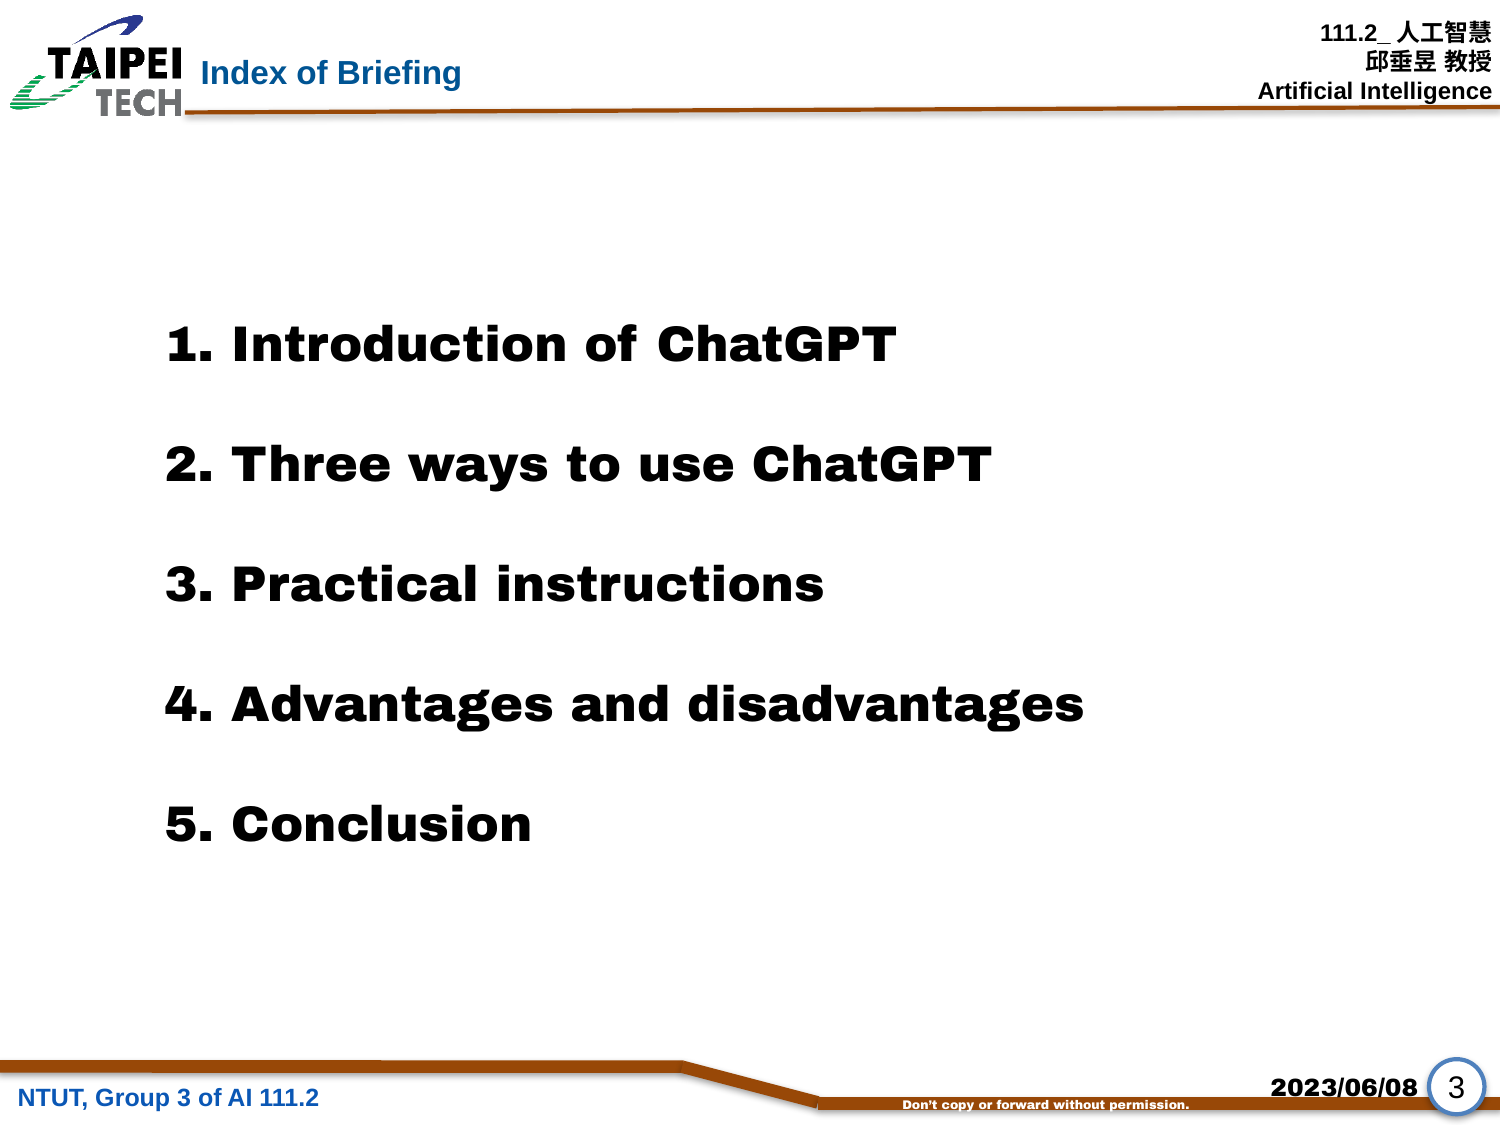

Index of Briefing
1. Introduction of ChatGPT
2. Three ways to use ChatGPT
3. Practical instructions
4. Advantages and disadvantages
5. Conclusion
3